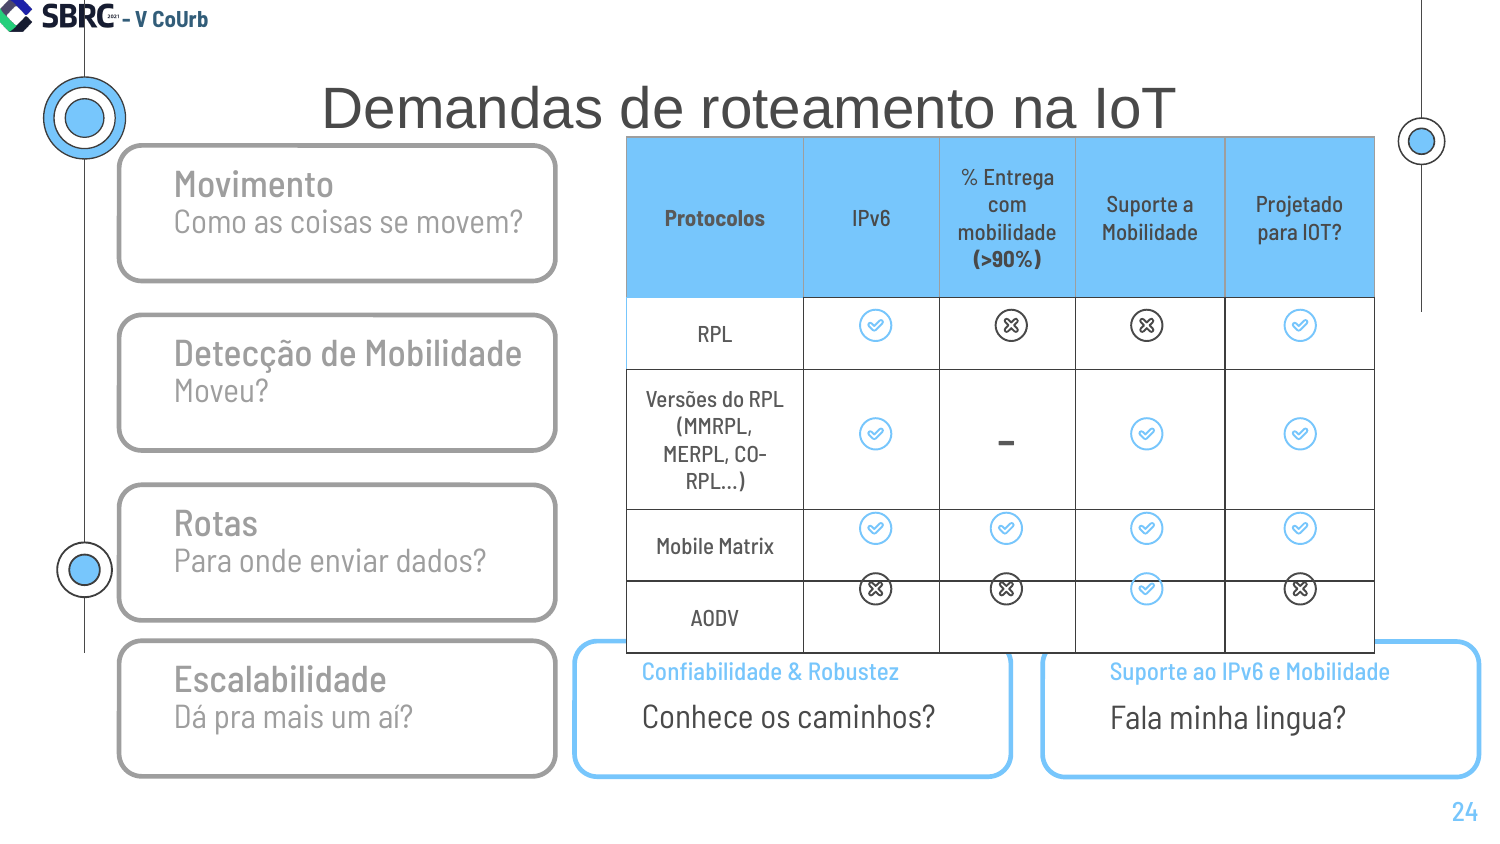

# Demandas de roteamento na IoT
| Protocolos | IPv6 | % Entrega com mobilidade (>90%) | Suporte a Mobilidade | Projetado para IOT? |
| --- | --- | --- | --- | --- |
| RPL |  |  |  |  |
| Versões do RPL (MMRPL, MERPL, CO-RPL…) |  | - |  |  |
| Mobile Matrix |  |  |  |  |
| AODV |  |  |  |  |
Movimento

Como as coisas se movem?

Detecção de Mobilidade

Moveu?

Rotas

Para onde enviar dados?

Escalabilidade
Confiabilidade & Robustez

Suporte ao IPv6 e Mobilidade

Dá pra mais um aí?
Conhece os caminhos?
Fala minha lingua?
24